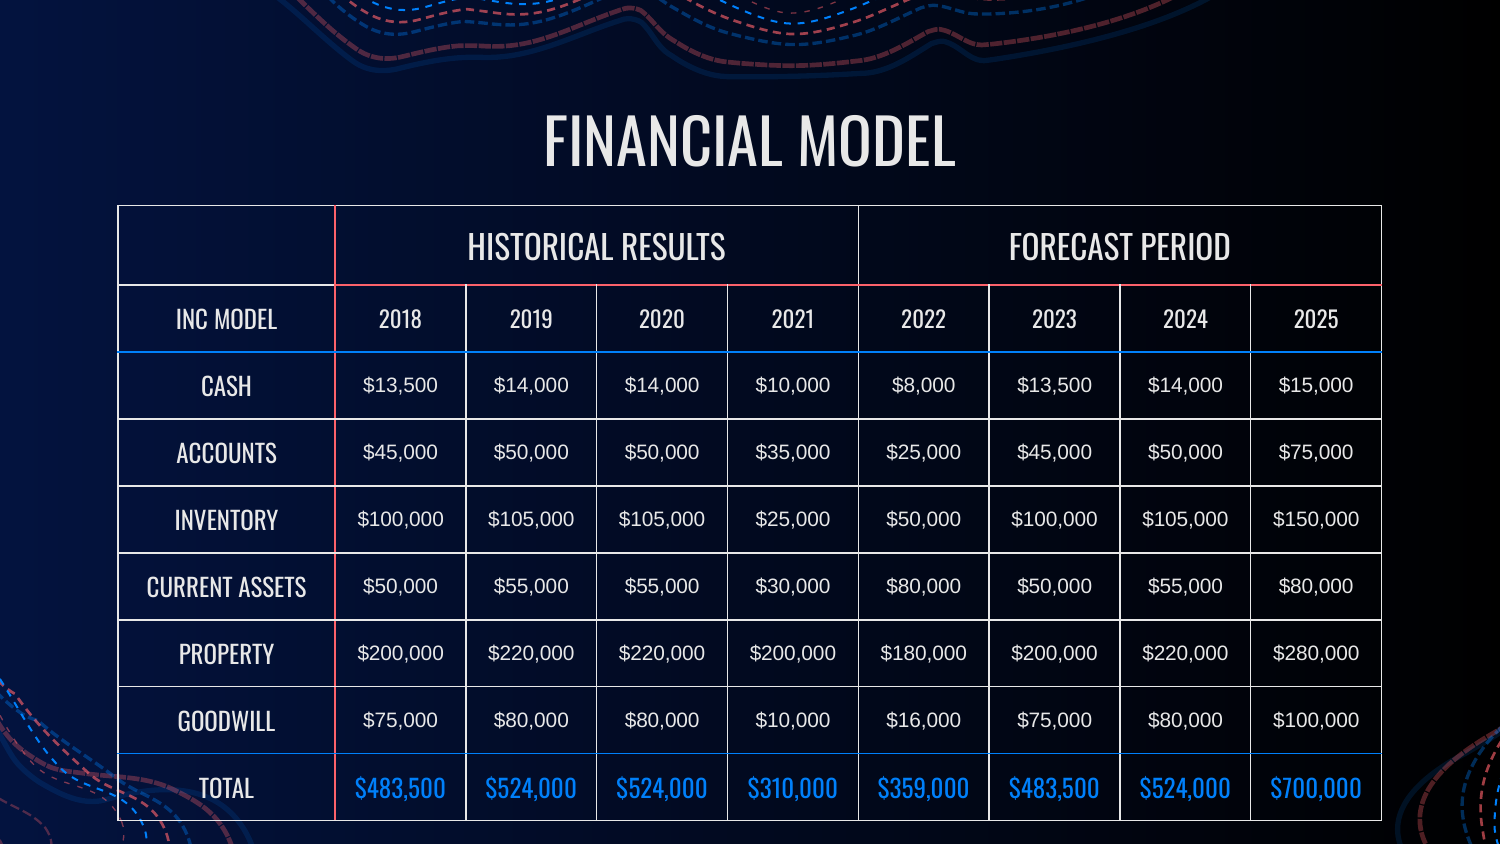

# FINANCIAL MODEL
|  | HISTORICAL RESULTS |  |  |  | FORECAST PERIOD |  |  |  |
| --- | --- | --- | --- | --- | --- | --- | --- | --- |
| INC MODEL | 2018 | 2019 | 2020 | 2021 | 2022 | 2023 | 2024 | 2025 |
| CASH | $13,500 | $14,000 | $14,000 | $10,000 | $8,000 | $13,500 | $14,000 | $15,000 |
| ACCOUNTS | $45,000 | $50,000 | $50,000 | $35,000 | $25,000 | $45,000 | $50,000 | $75,000 |
| INVENTORY | $100,000 | $105,000 | $105,000 | $25,000 | $50,000 | $100,000 | $105,000 | $150,000 |
| CURRENT ASSETS | $50,000 | $55,000 | $55,000 | $30,000 | $80,000 | $50,000 | $55,000 | $80,000 |
| PROPERTY | $200,000 | $220,000 | $220,000 | $200,000 | $180,000 | $200,000 | $220,000 | $280,000 |
| GOODWILL | $75,000 | $80,000 | $80,000 | $10,000 | $16,000 | $75,000 | $80,000 | $100,000 |
| TOTAL | $483,500 | $524,000 | $524,000 | $310,000 | $359,000 | $483,500 | $524,000 | $700,000 |